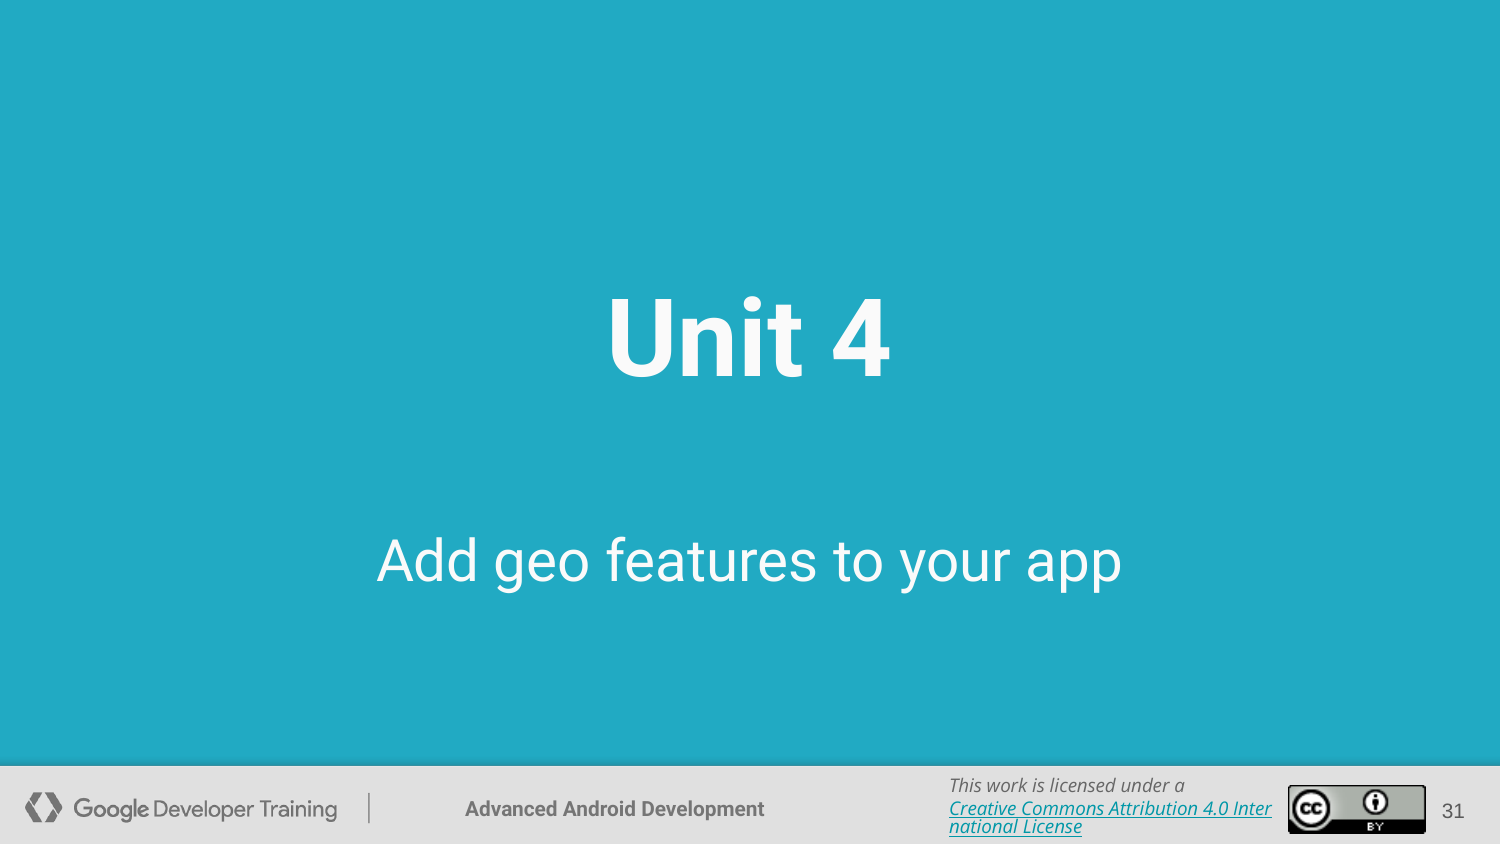

# Unit 4
Add geo features to your app
31